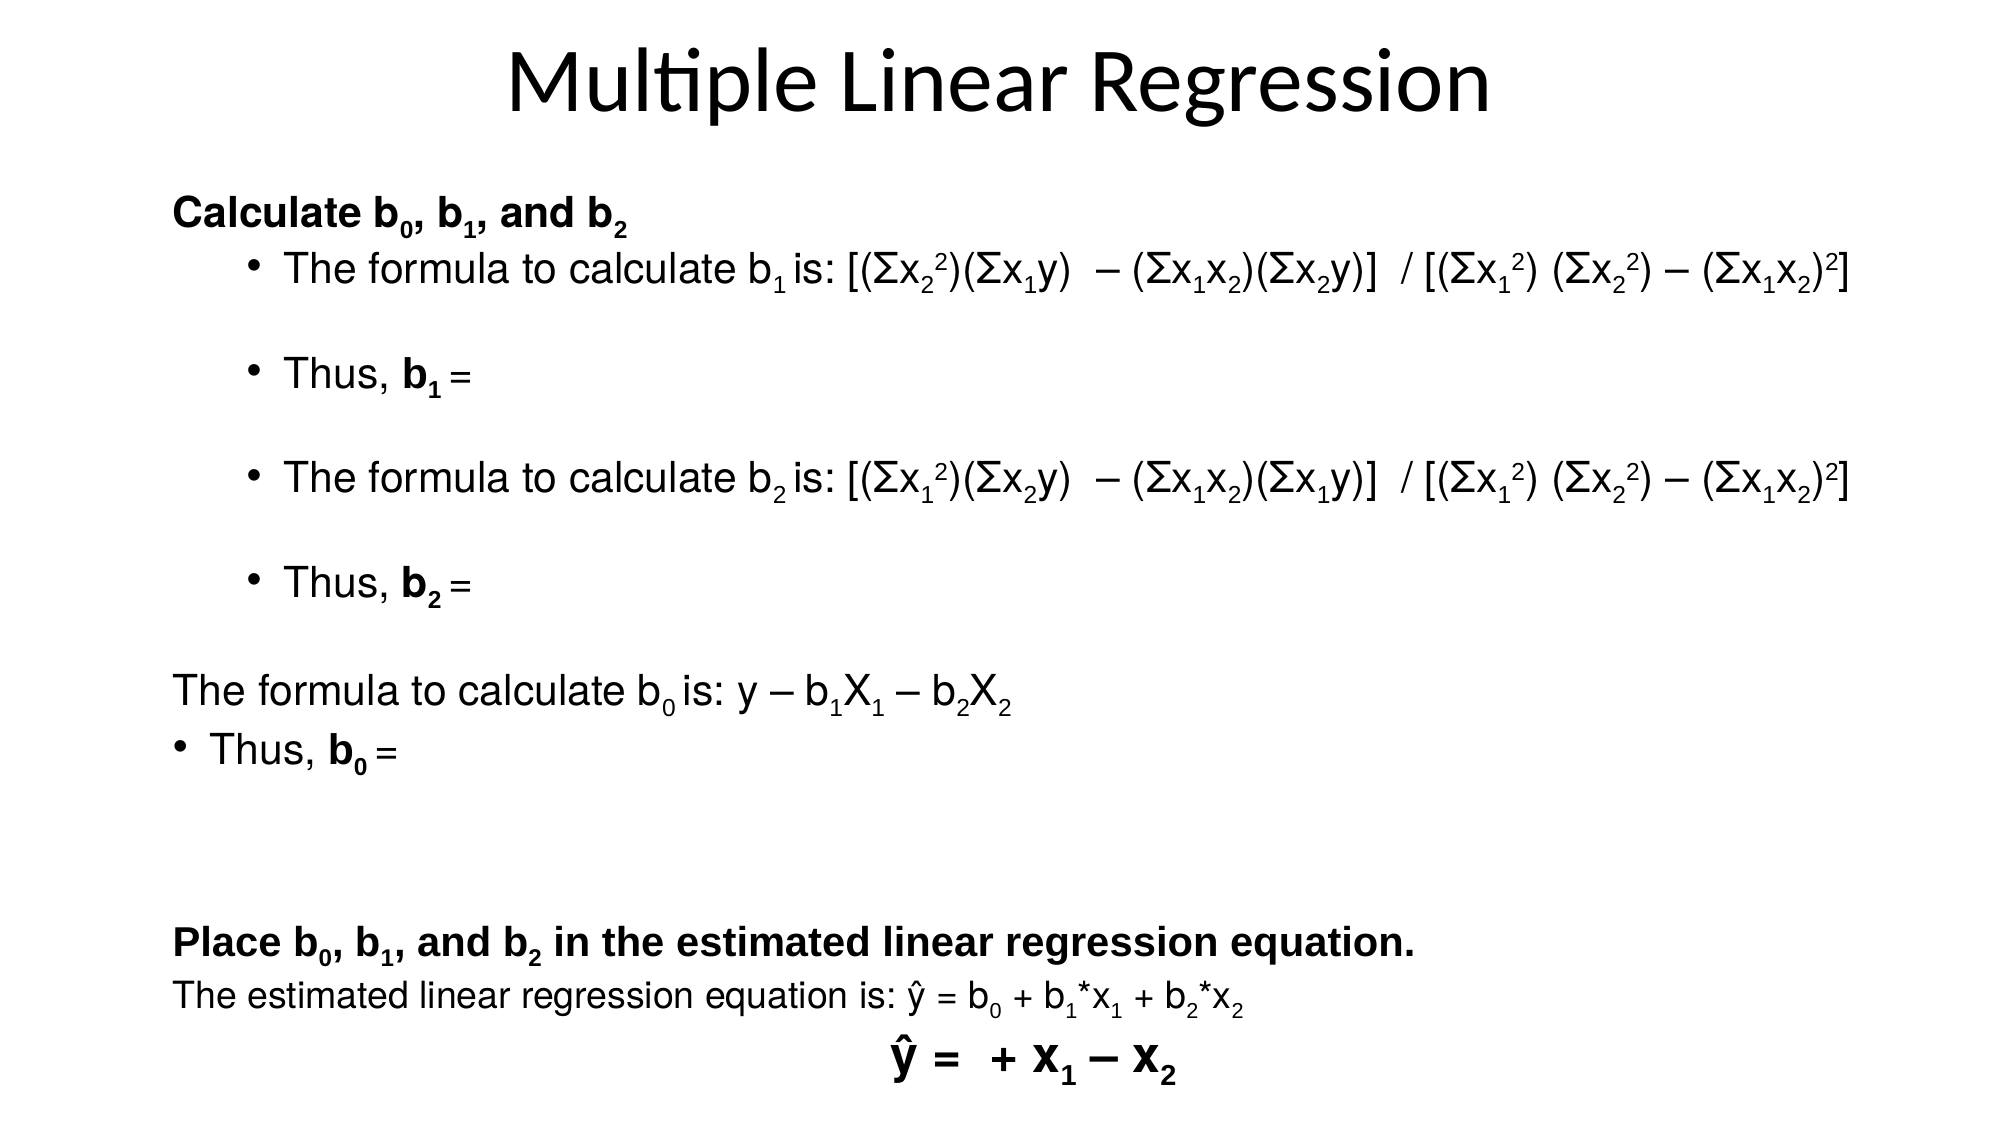

Multiple Linear Regression
Calculate b0, b1, and b2
The formula to calculate b1 is: [(Σx22)(Σx1y)  – (Σx1x2)(Σx2y)]  / [(Σx12) (Σx22) – (Σx1x2)2]

Thus, b1 =

The formula to calculate b2 is: [(Σx12)(Σx2y)  – (Σx1x2)(Σx1y)]  / [(Σx12) (Σx22) – (Σx1x2)2]

Thus, b2 =

The formula to calculate b0 is: y – b1X1 – b2X2
Thus, b0 =

Place b0, b1, and b2 in the estimated linear regression equation.
The estimated linear regression equation is: ŷ = b0 + b1*x1 + b2*x2
ŷ =  + x1 – x2